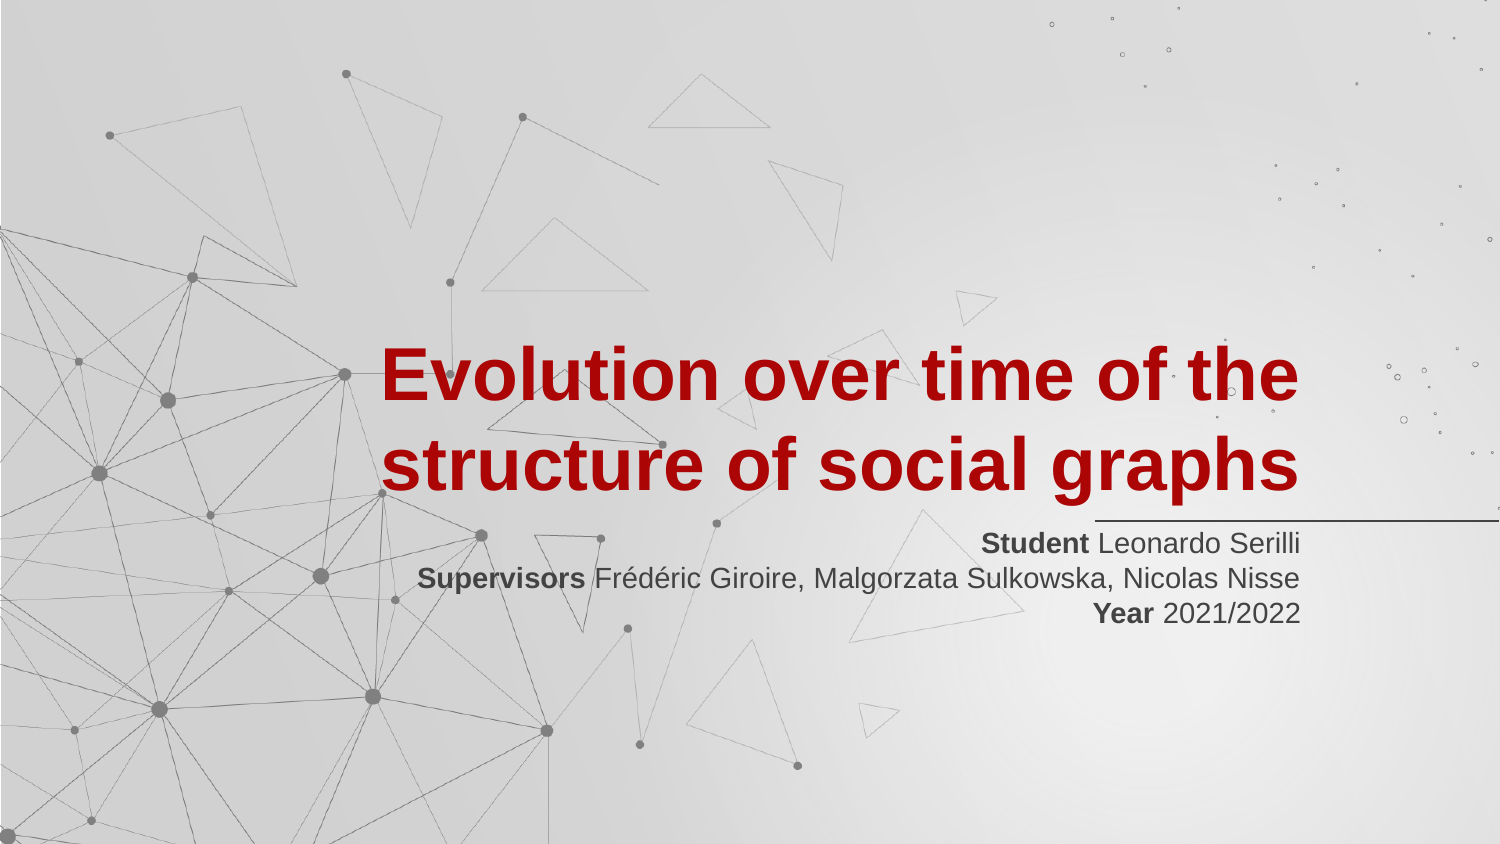

# Evolution over time of the structure of social graphs
Student Leonardo Serilli
Supervisors Frédéric Giroire, Malgorzata Sulkowska, Nicolas Nisse
Year 2021/2022